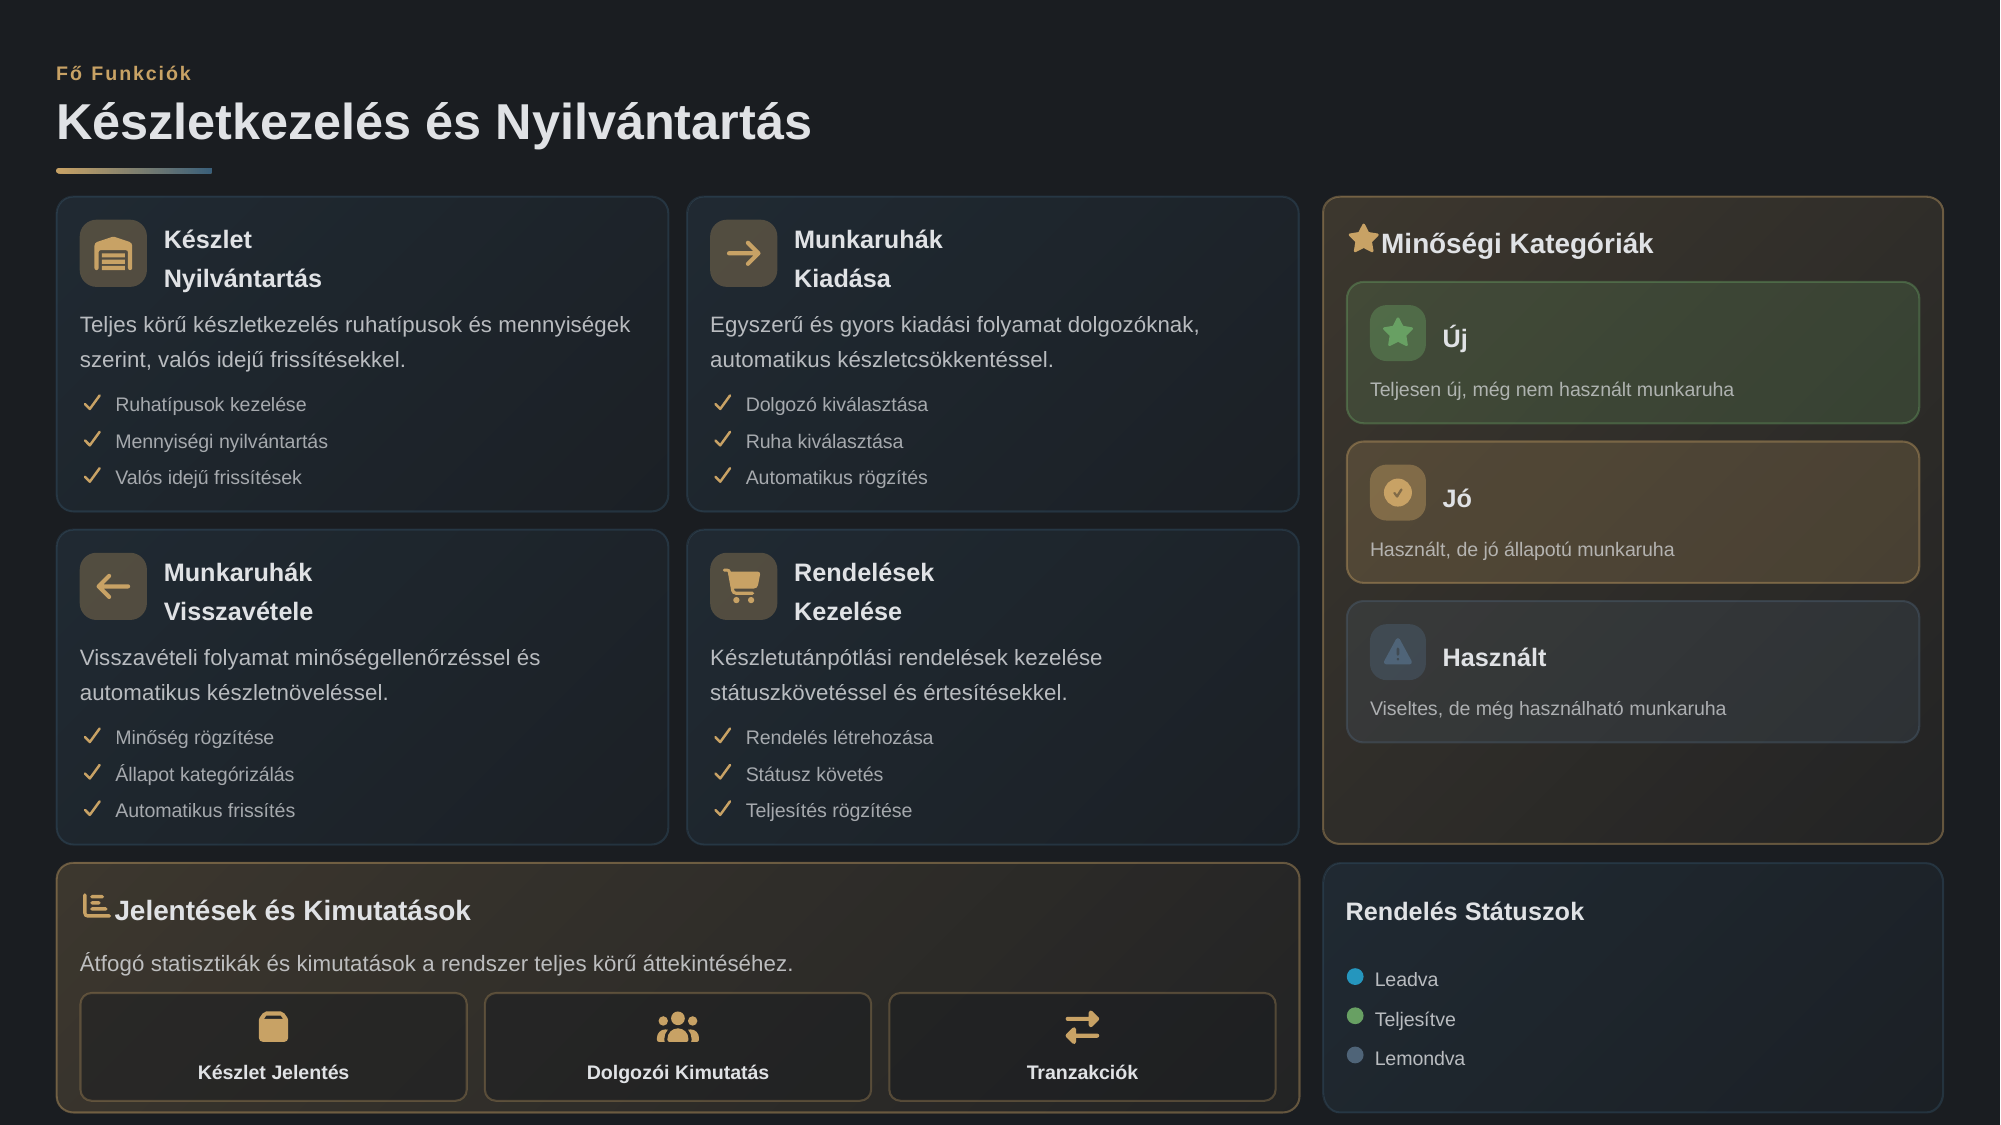

Fő Funkciók
Készletkezelés és Nyilvántartás

Minőségi Kategóriák

Készlet Nyilvántartás
Munkaruhák Kiadása

Teljes körű készletkezelés ruhatípusok és mennyiségek szerint, valós idejű frissítésekkel.
Egyszerű és gyors kiadási folyamat dolgozóknak, automatikus készletcsökkentéssel.

Új

Teljesen új, még nem használt munkaruha
Ruhatípusok kezelése
Dolgozó kiválasztása

Mennyiségi nyilvántartás
Ruha kiválasztása

Valós idejű frissítések
Automatikus rögzítés

Jó

Használt, de jó állapotú munkaruha

Munkaruhák Visszavétele
Rendelések Kezelése

Használt
Visszavételi folyamat minőségellenőrzéssel és automatikus készletnöveléssel.
Készletutánpótlási rendelések kezelése státuszkövetéssel és értesítésekkel.

Viseltes, de még használható munkaruha
Minőség rögzítése
Rendelés létrehozása

Állapot kategórizálás
Státusz követés

Automatikus frissítés
Teljesítés rögzítése

Jelentések és Kimutatások
Rendelés Státuszok

Átfogó statisztikák és kimutatások a rendszer teljes körű áttekintéséhez.
Leadva

Teljesítve

Lemondva

Készlet Jelentés
Dolgozói Kimutatás
Tranzakciók